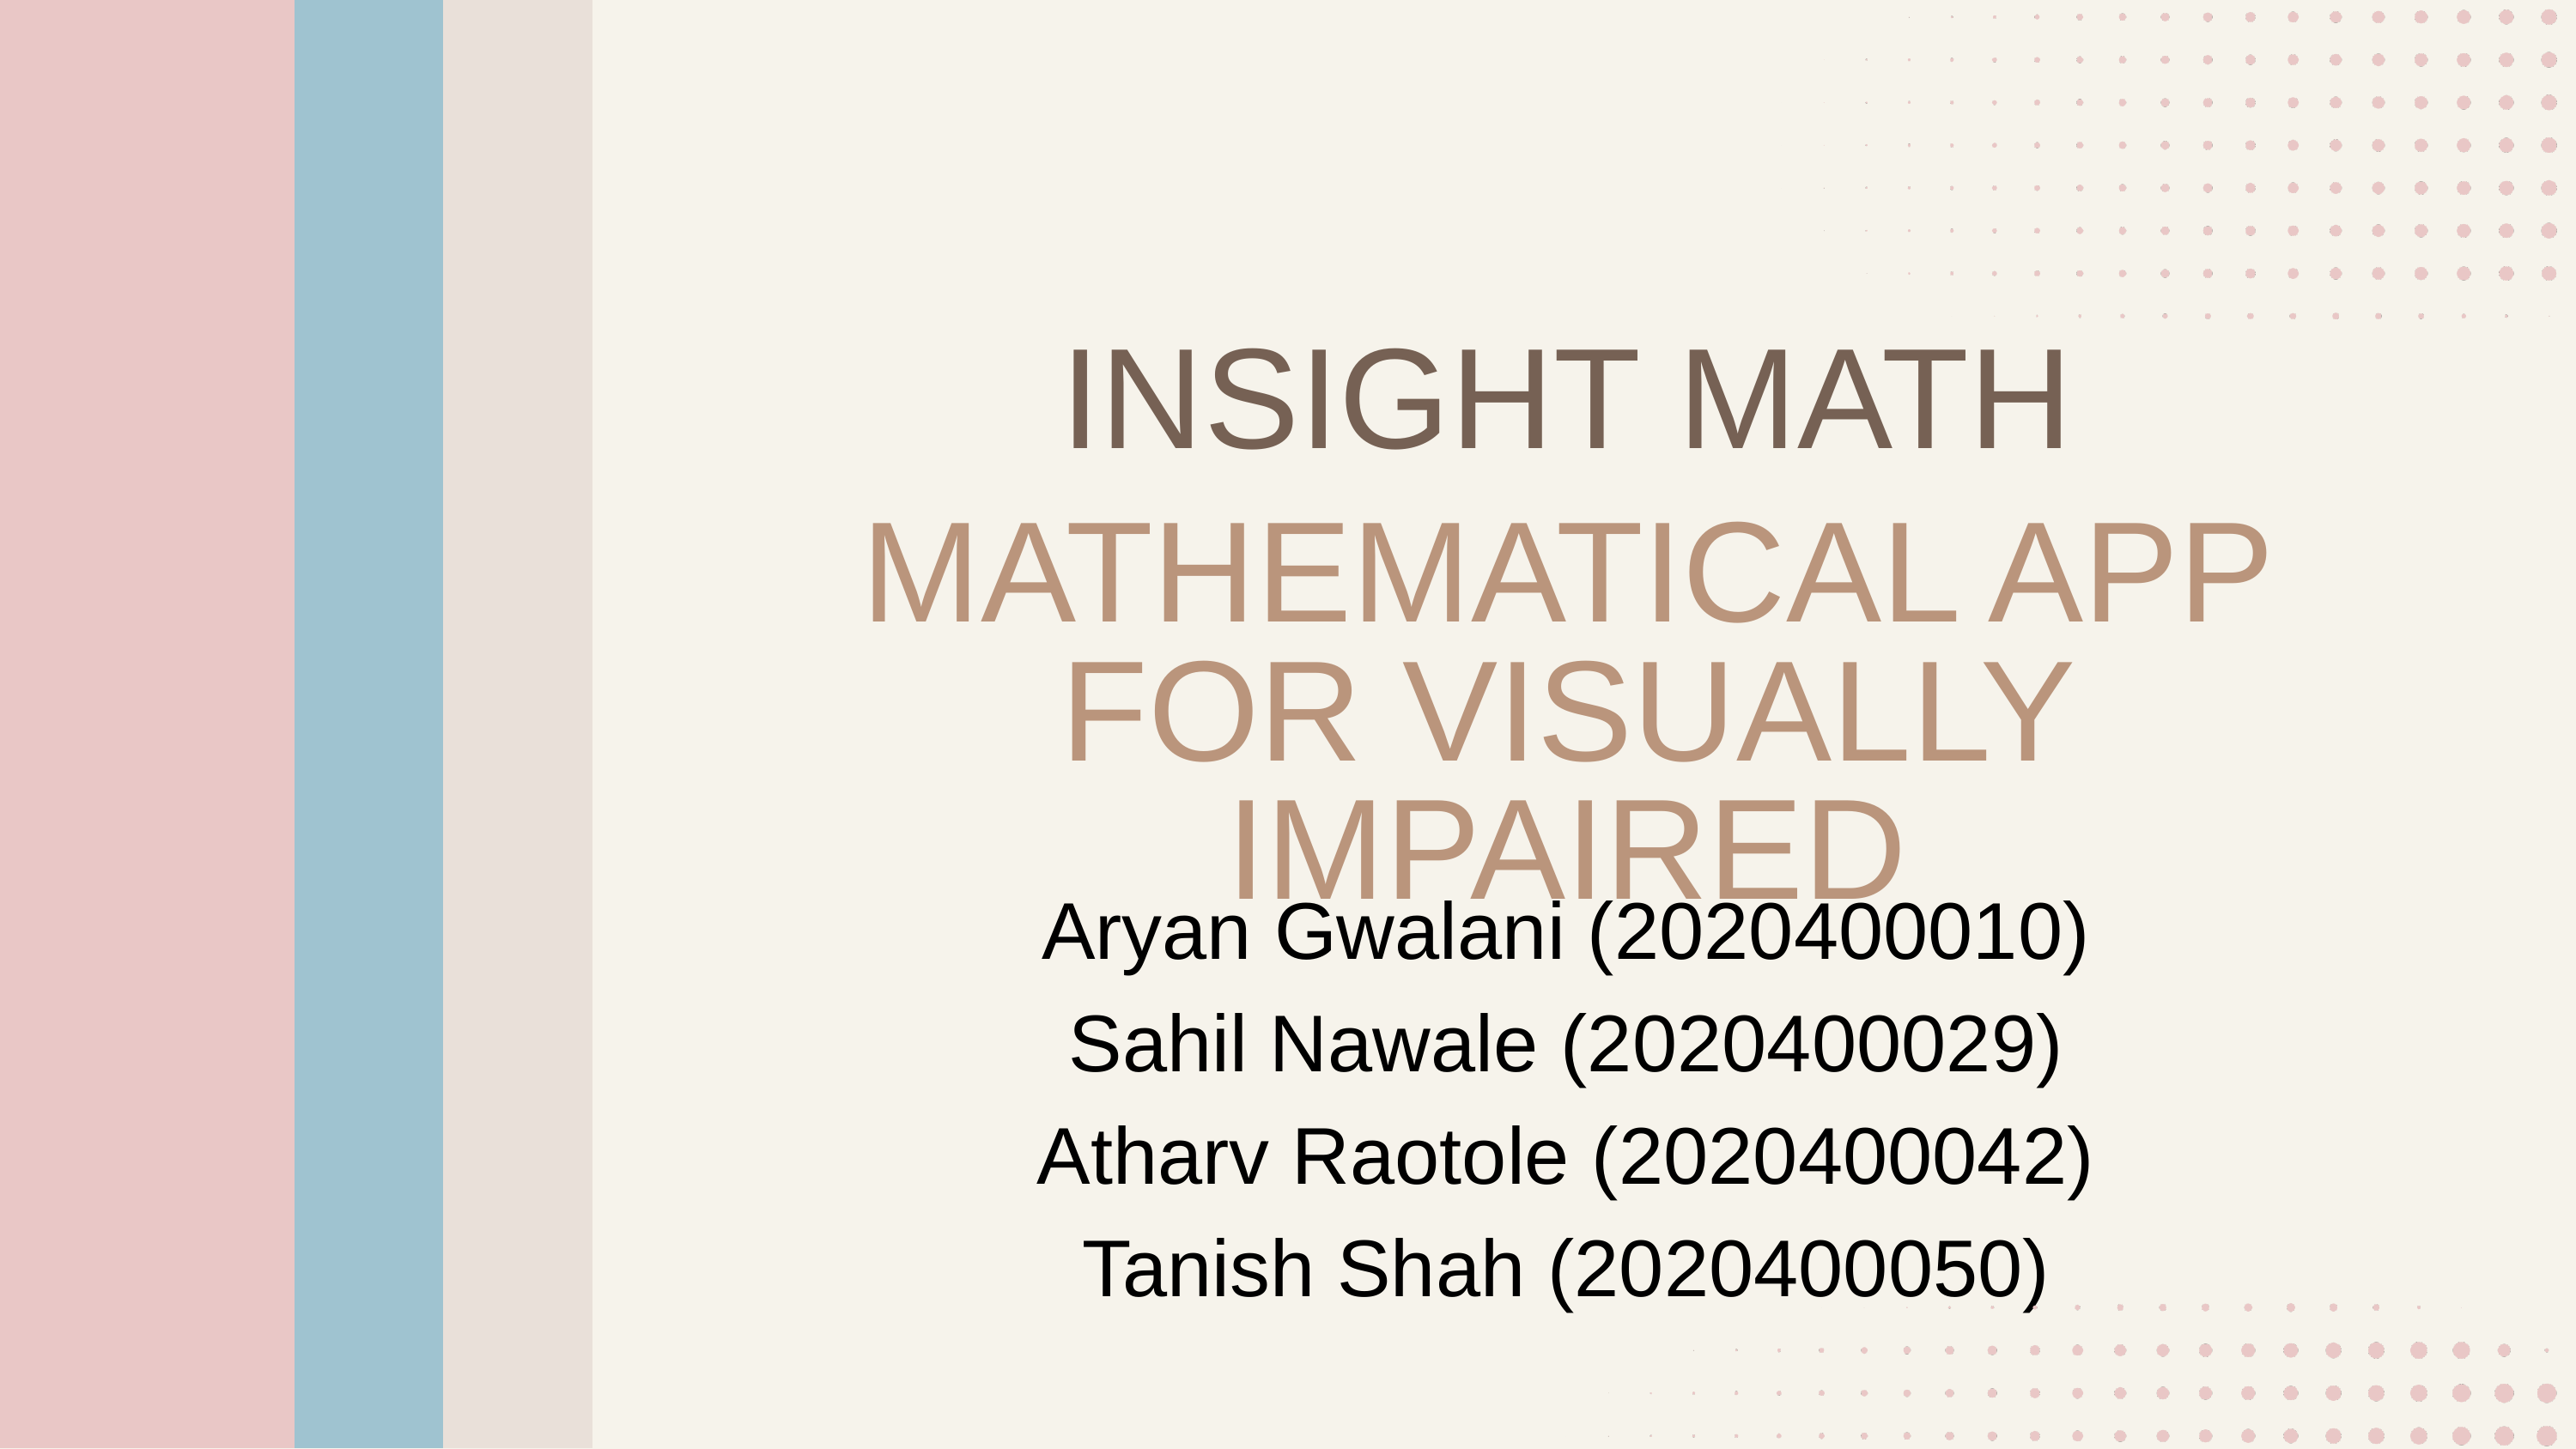

INSIGHT MATH

MATHEMATICAL APP FOR VISUALLY IMPAIRED
Aryan Gwalani (2020400010)
Sahil Nawale (2020400029)
Atharv Raotole (2020400042)
Tanish Shah (2020400050)